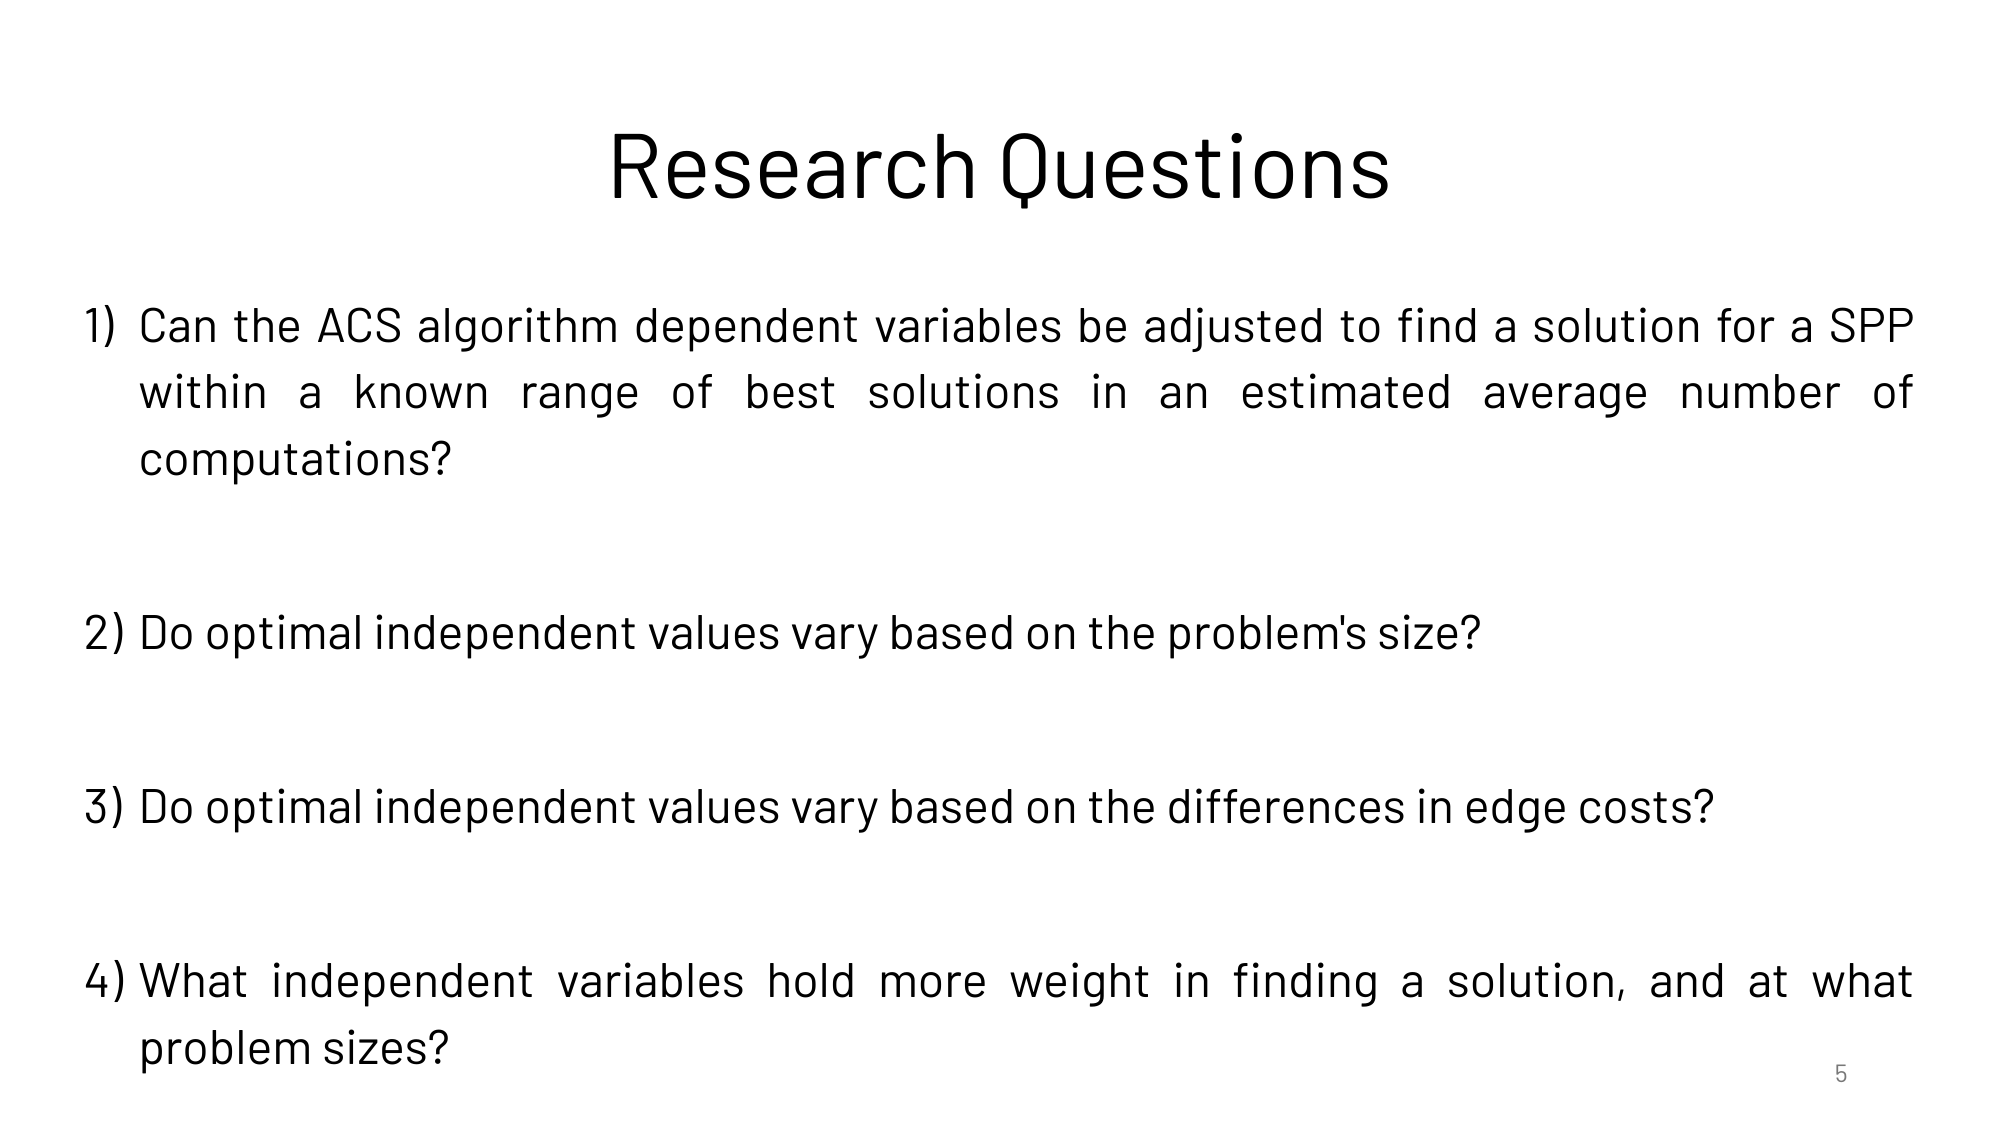

# Research Questions
Can the ACS algorithm dependent variables be adjusted to find a solution for a SPP within a known range of best solutions in an estimated average number of computations?

Do optimal independent values vary based on the problem's size?

Do optimal independent values vary based on the differences in edge costs?

What independent variables hold more weight in finding a solution, and at what problem sizes?

5